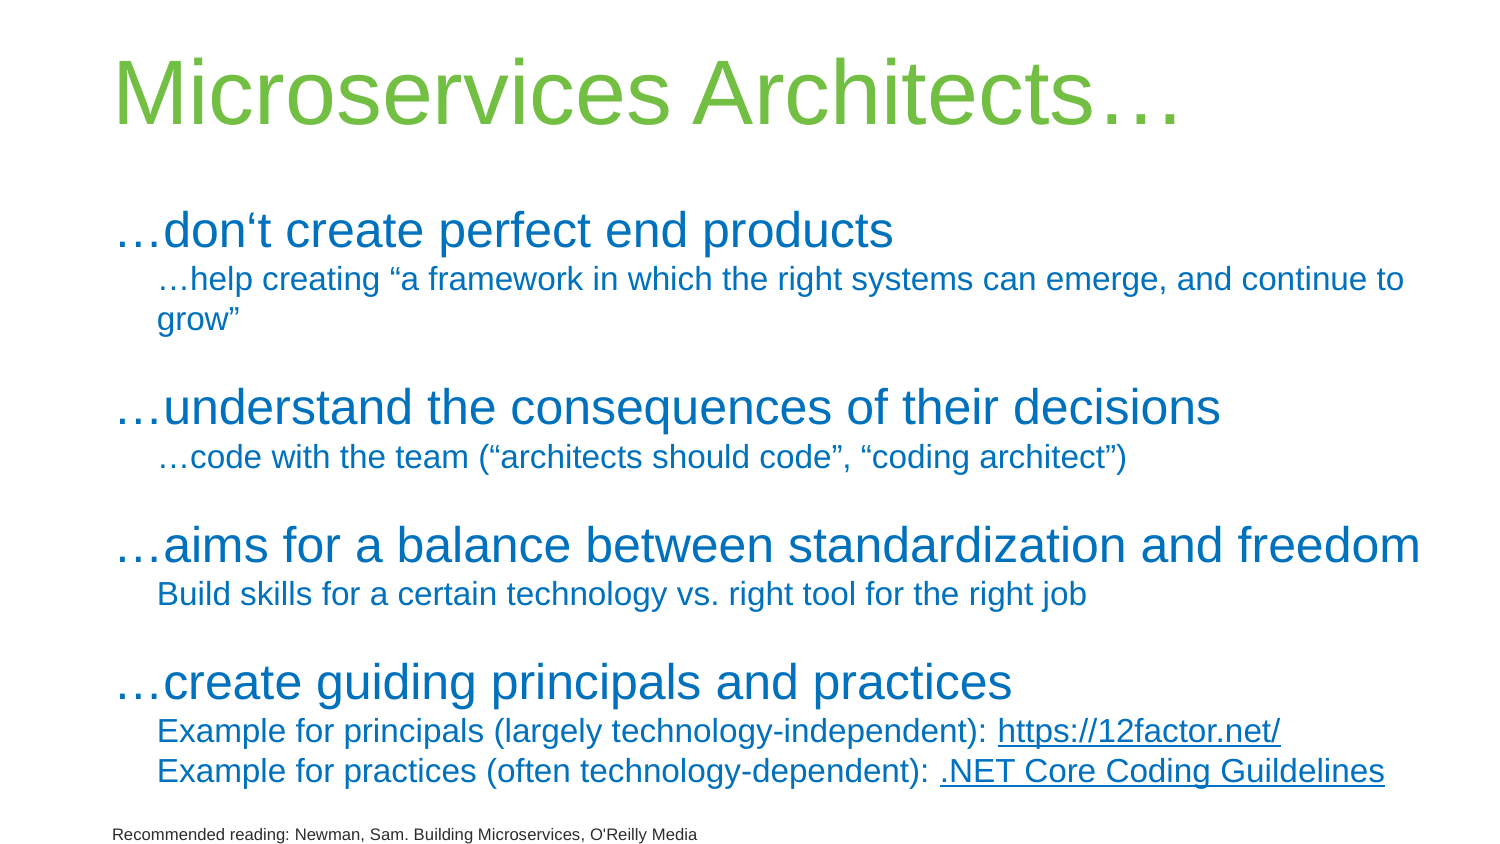

# Microservices Architects…
…don‘t create perfect end products
…help creating “a framework in which the right systems can emerge, and continue to grow”
…understand the consequences of their decisions
…code with the team (“architects should code”, “coding architect”)
…aims for a balance between standardization and freedom
Build skills for a certain technology vs. right tool for the right job
…create guiding principals and practices
Example for principals (largely technology-independent): https://12factor.net/
Example for practices (often technology-dependent): .NET Core Coding Guildelines

Recommended reading: Newman, Sam. Building Microservices, O'Reilly Media